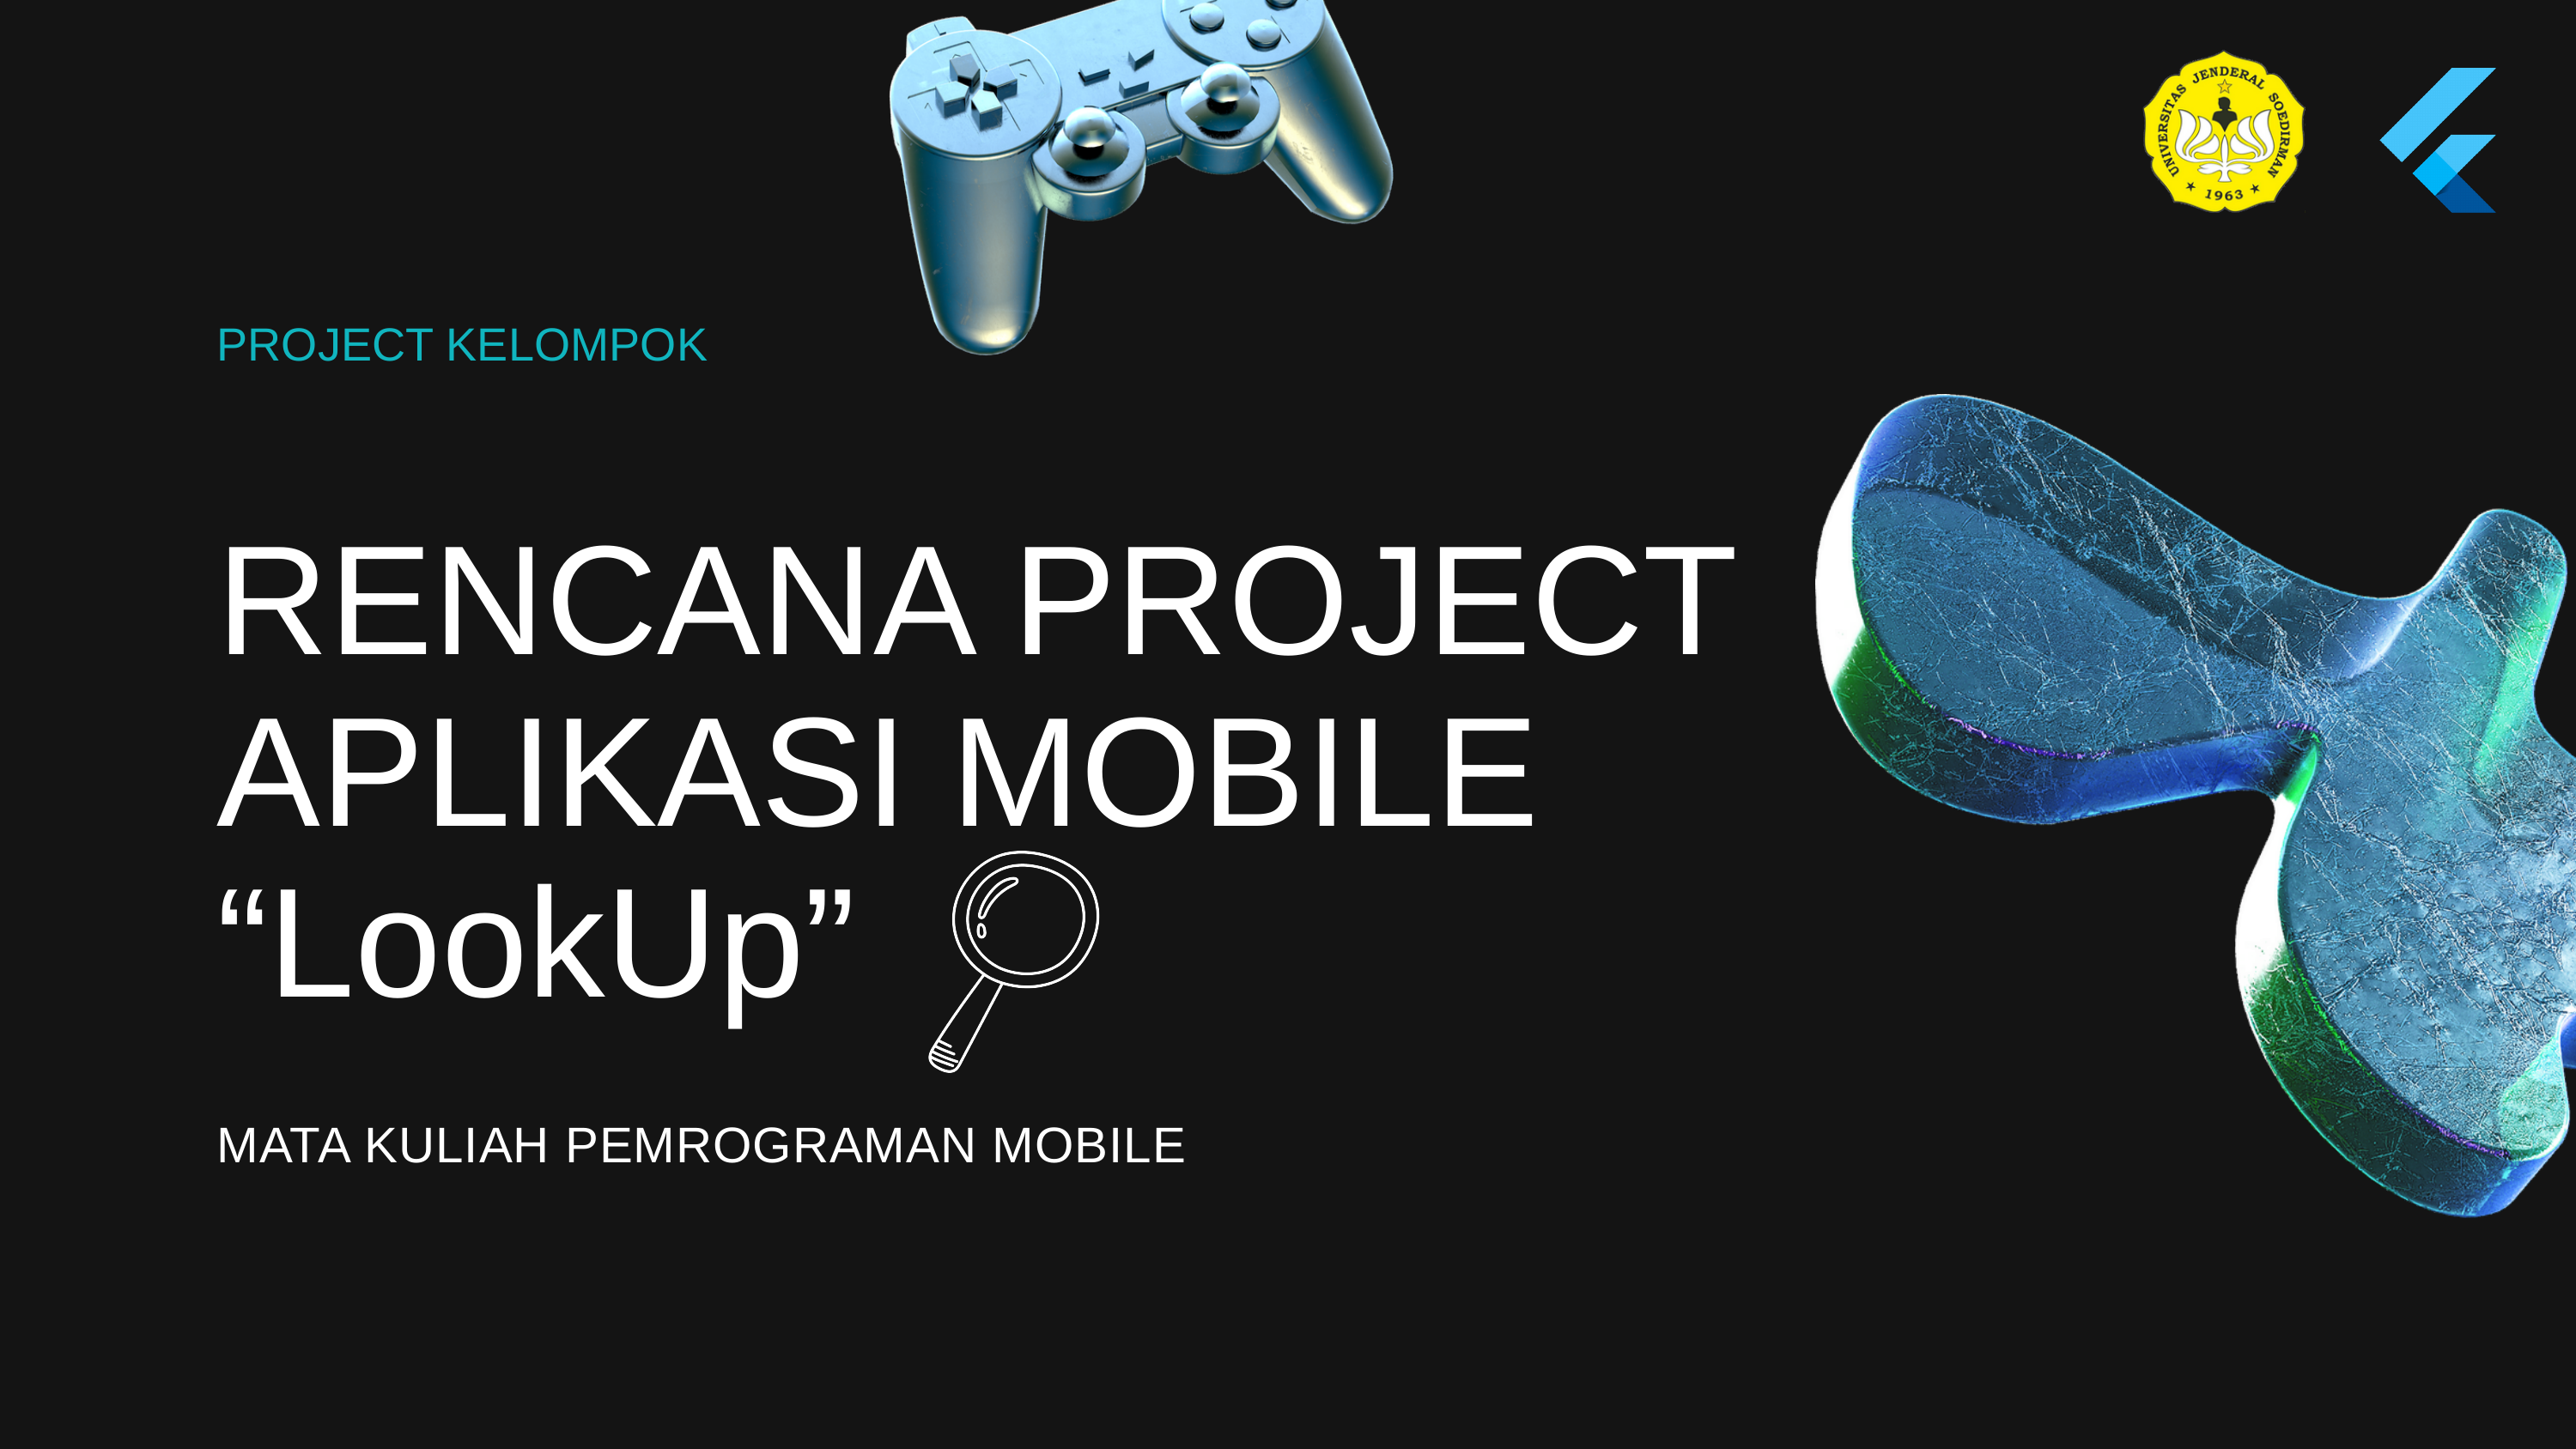

PROJECT KELOMPOK
RENCANA PROJECT APLIKASI MOBILE
“LookUp”
MATA KULIAH PEMROGRAMAN MOBILE